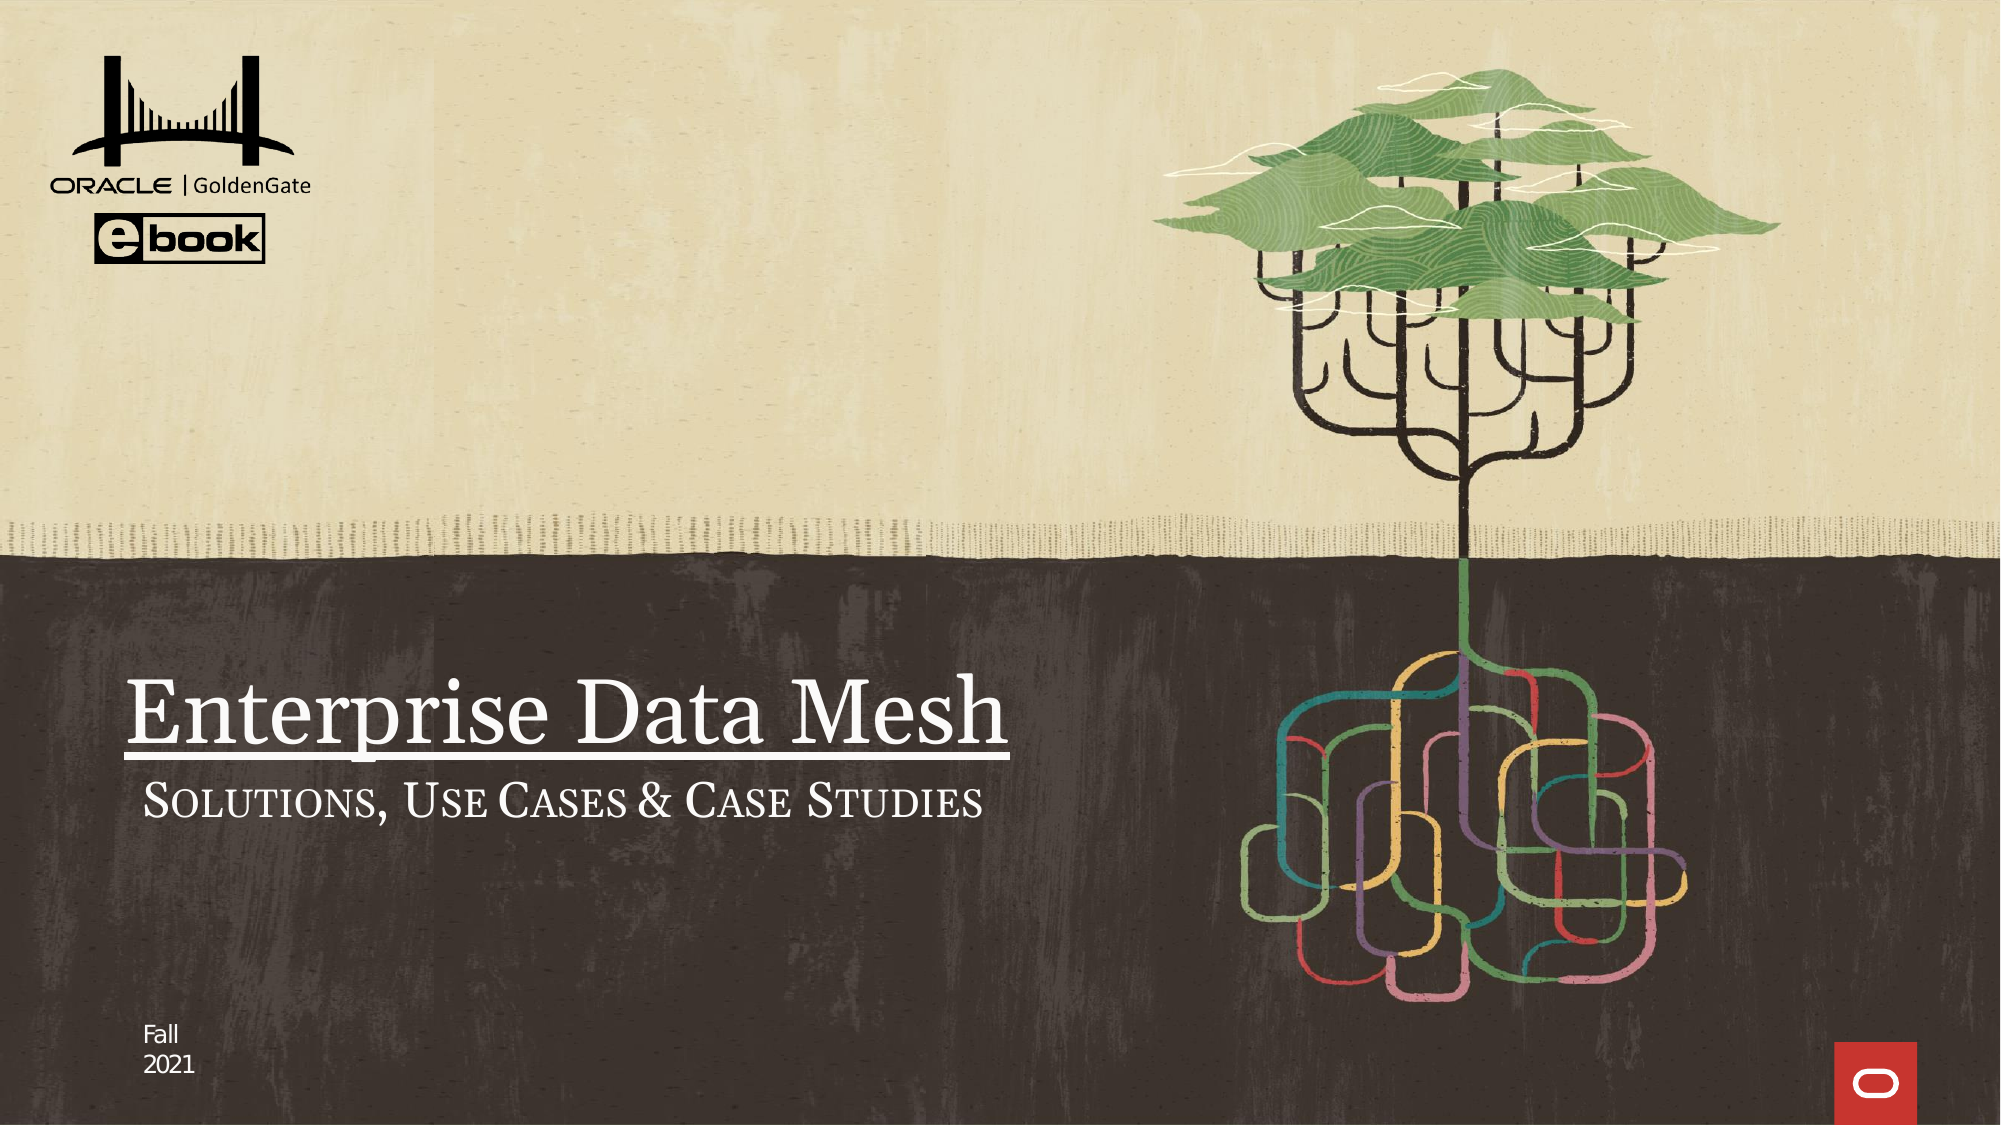

Enterprise Data Mesh
SOLUTIONS, USE CASES & CASE STUDIES
Fall 2021